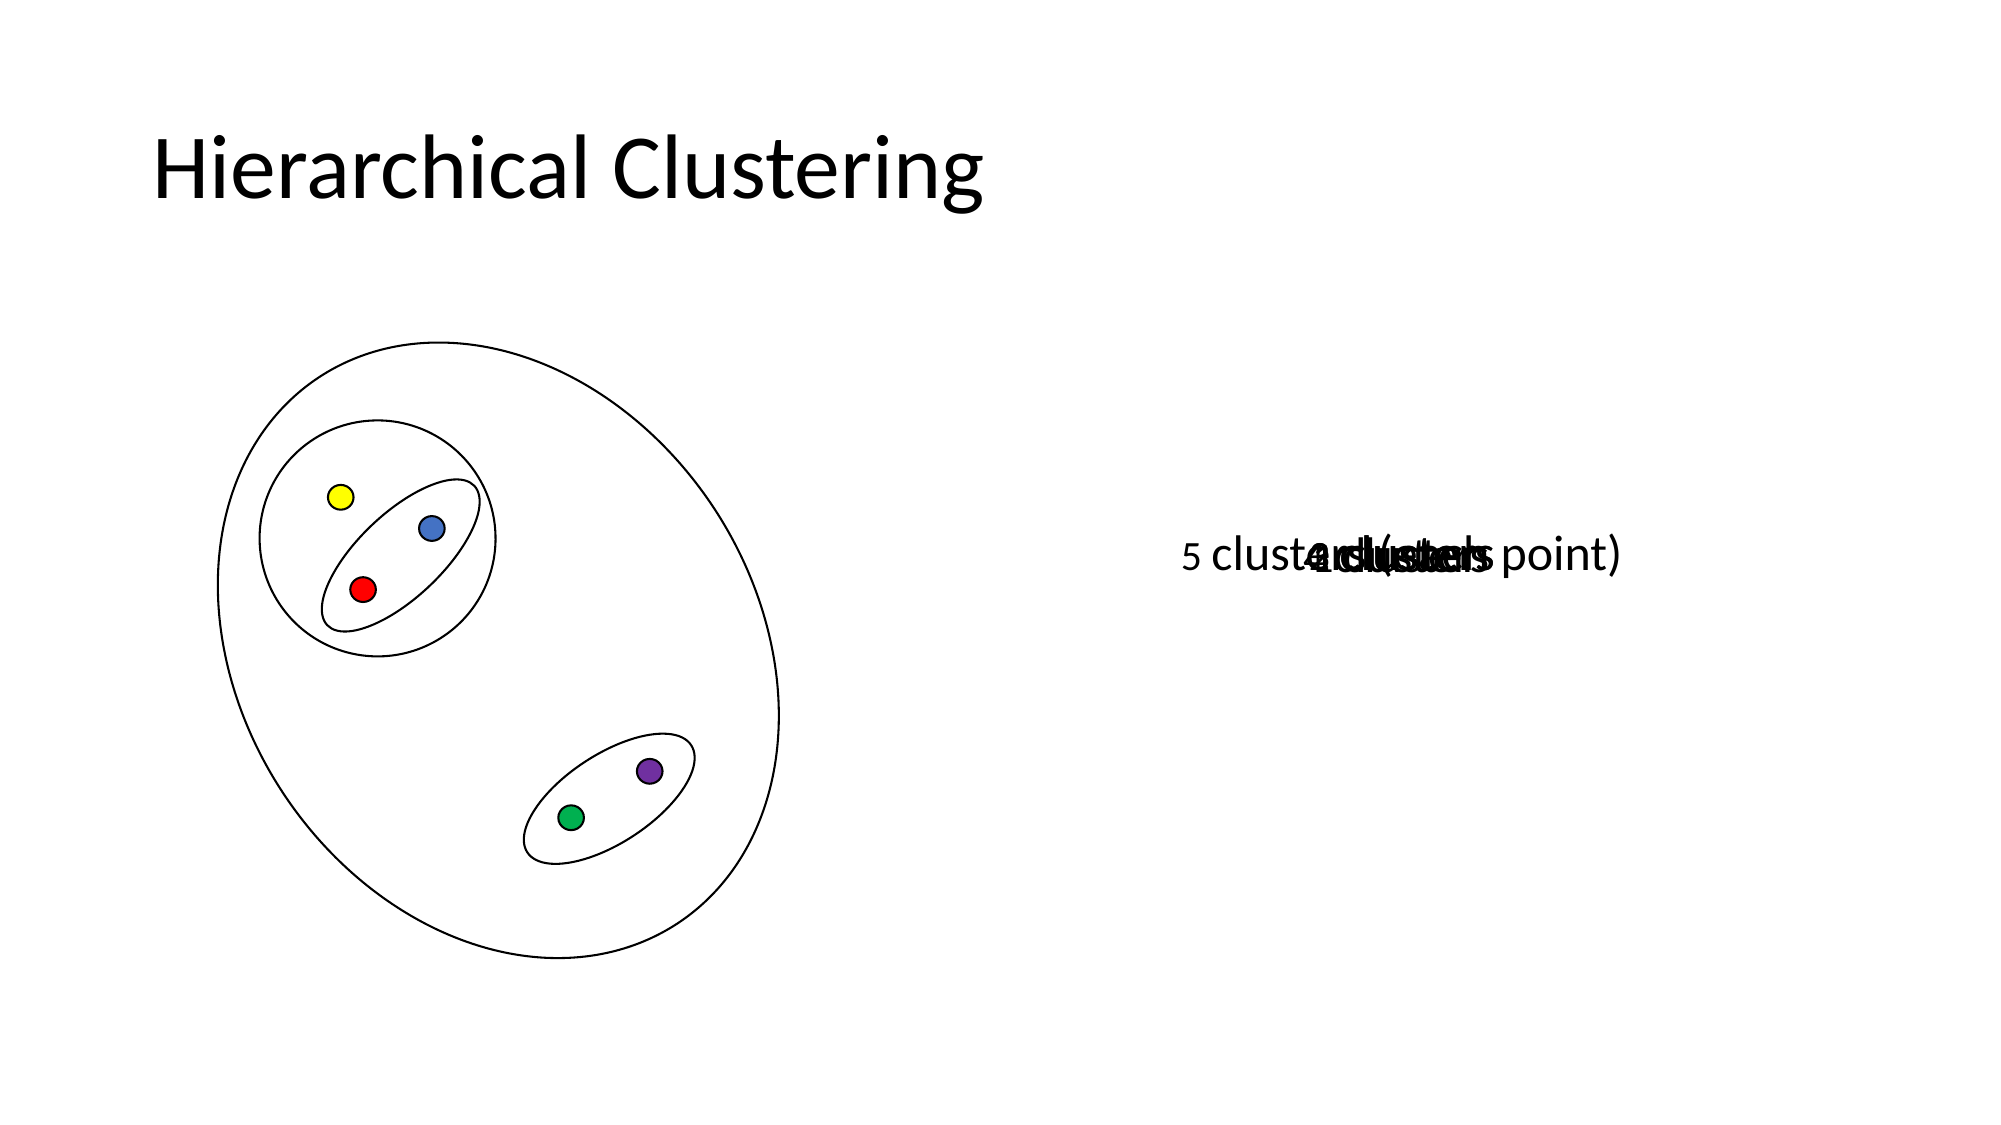

# Hierarchical Clustering

2 clusters
3 clusters
5 clusters (each point)

1 cluster
4 clusters